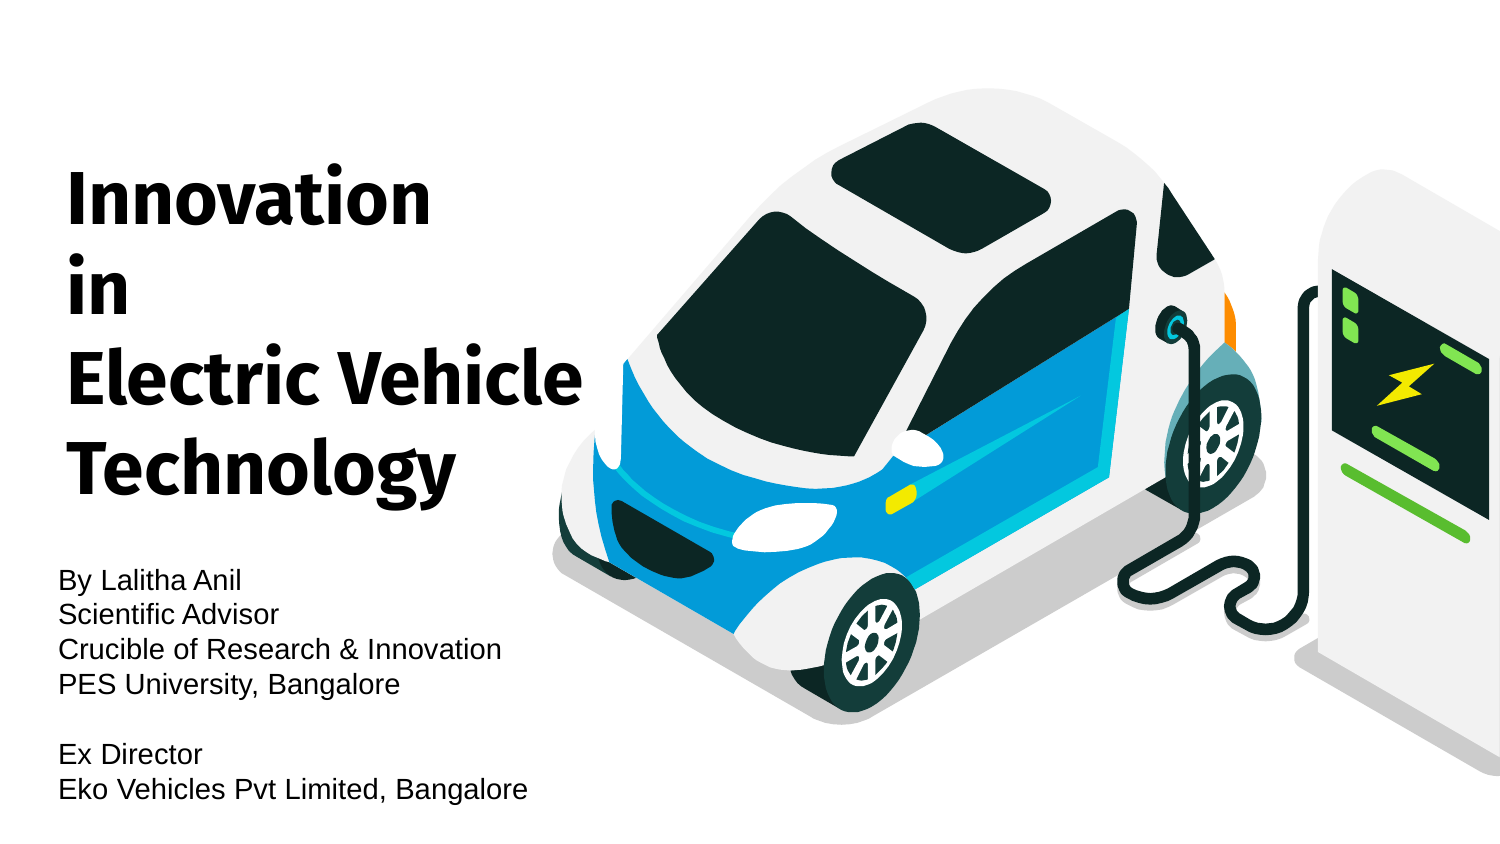

# Innovation in Electric Vehicle Technology
By Lalitha Anil
Scientific Advisor
Crucible of Research & Innovation
PES University, Bangalore

Ex Director
Eko Vehicles Pvt Limited, Bangalore